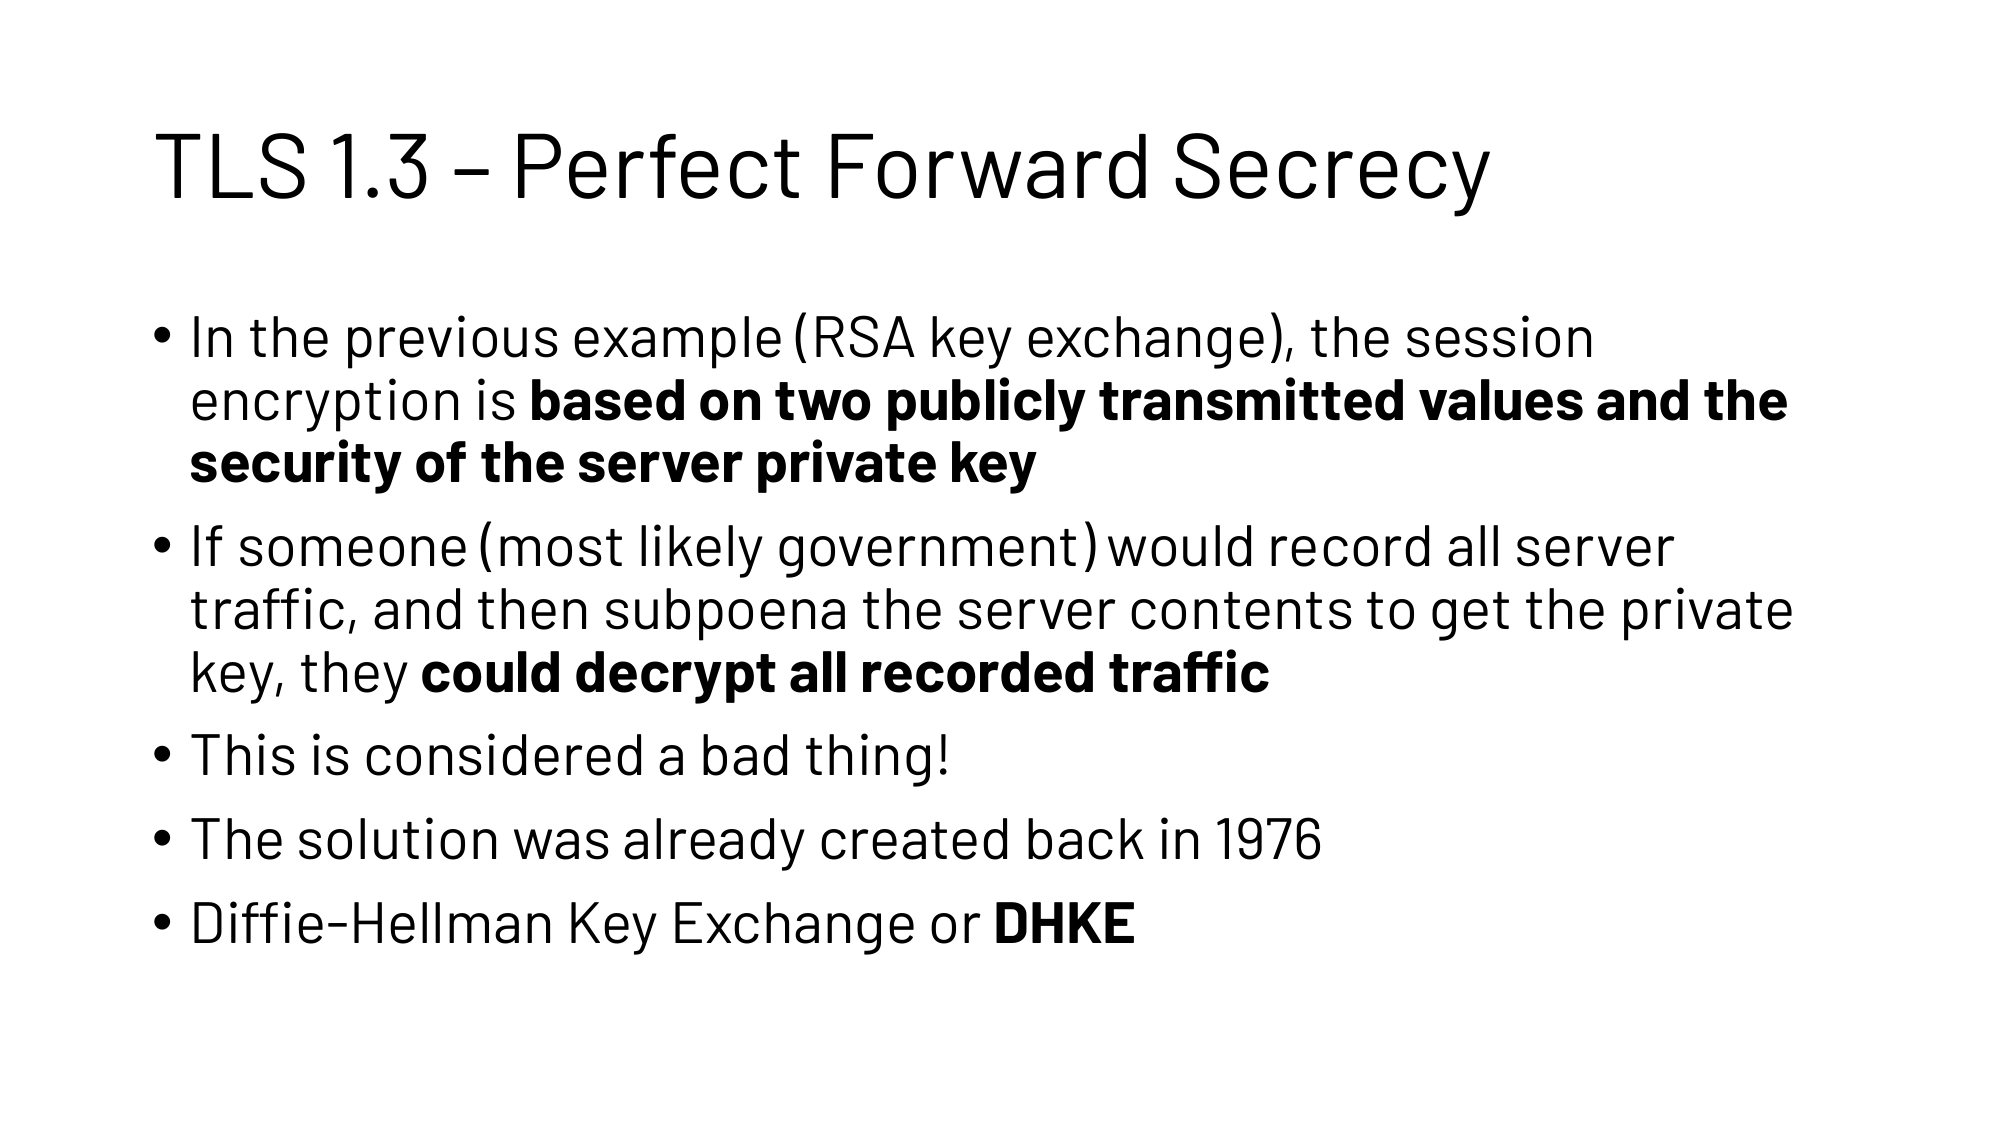

# TLS 1.3 – Perfect Forward Secrecy
In the previous example (RSA key exchange), the session encryption is based on two publicly transmitted values and the security of the server private key
If someone (most likely government) would record all server traffic, and then subpoena the server contents to get the private key, they could decrypt all recorded traffic
This is considered a bad thing!
The solution was already created back in 1976
Diffie-Hellman Key Exchange or DHKE